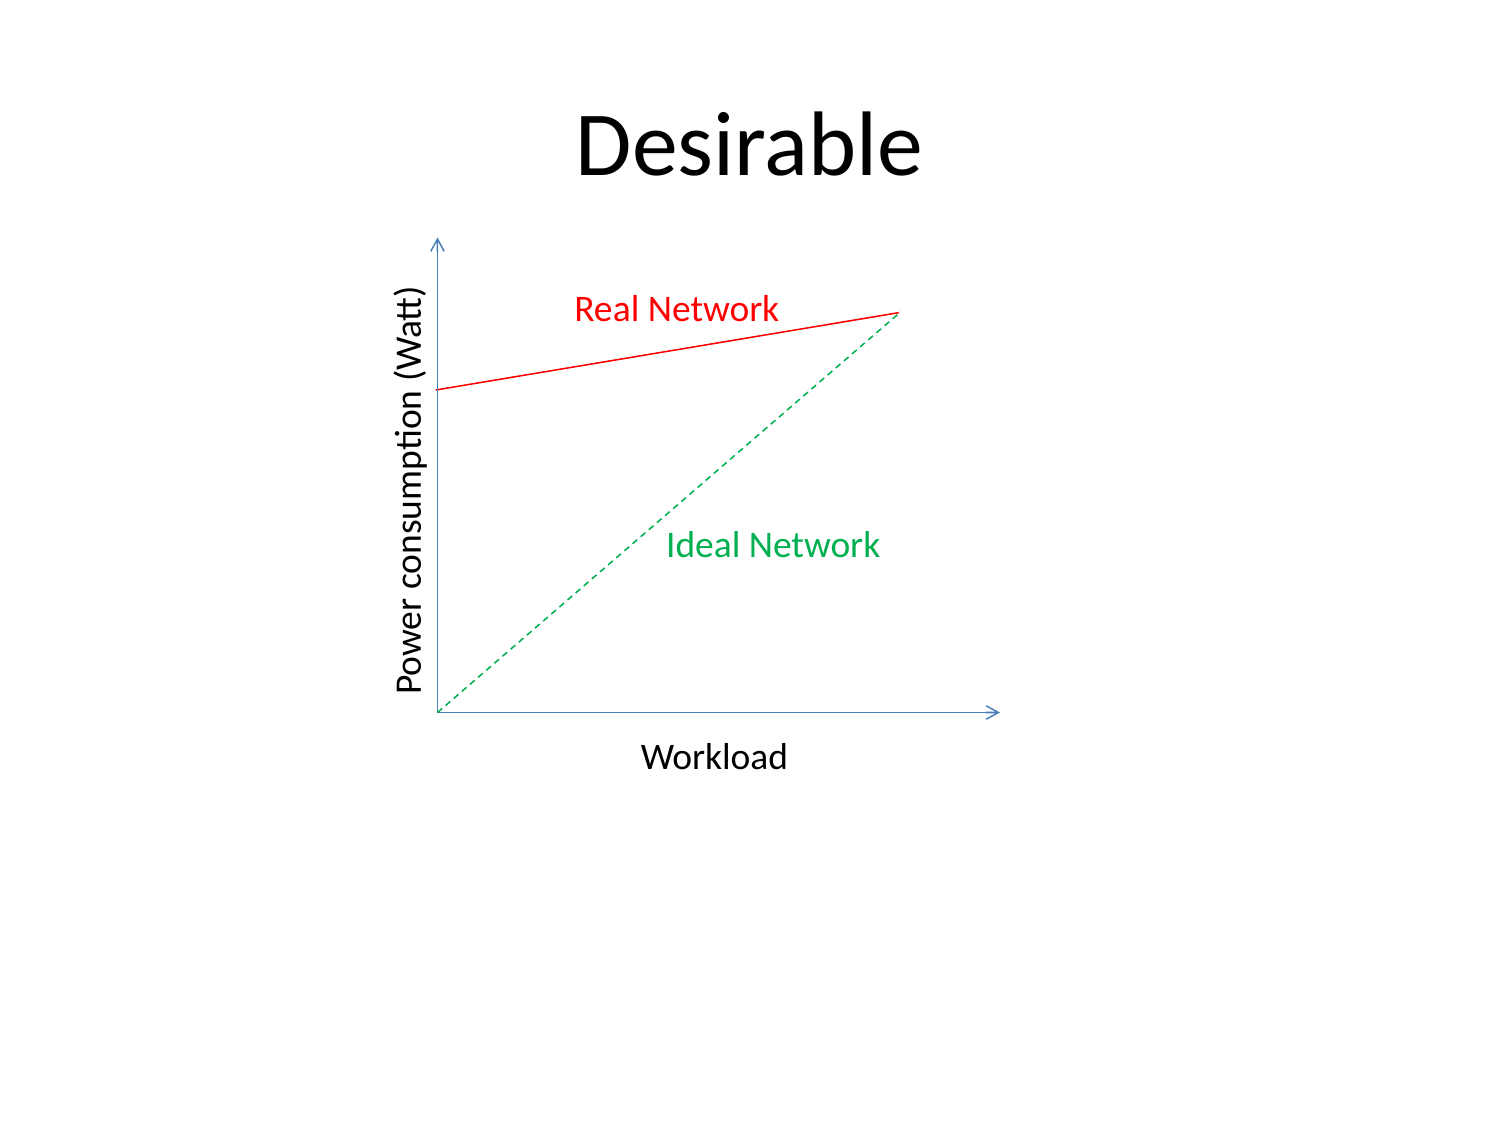

# Desirable
Real Network
Power consumption (Watt)
Ideal Network
Workload